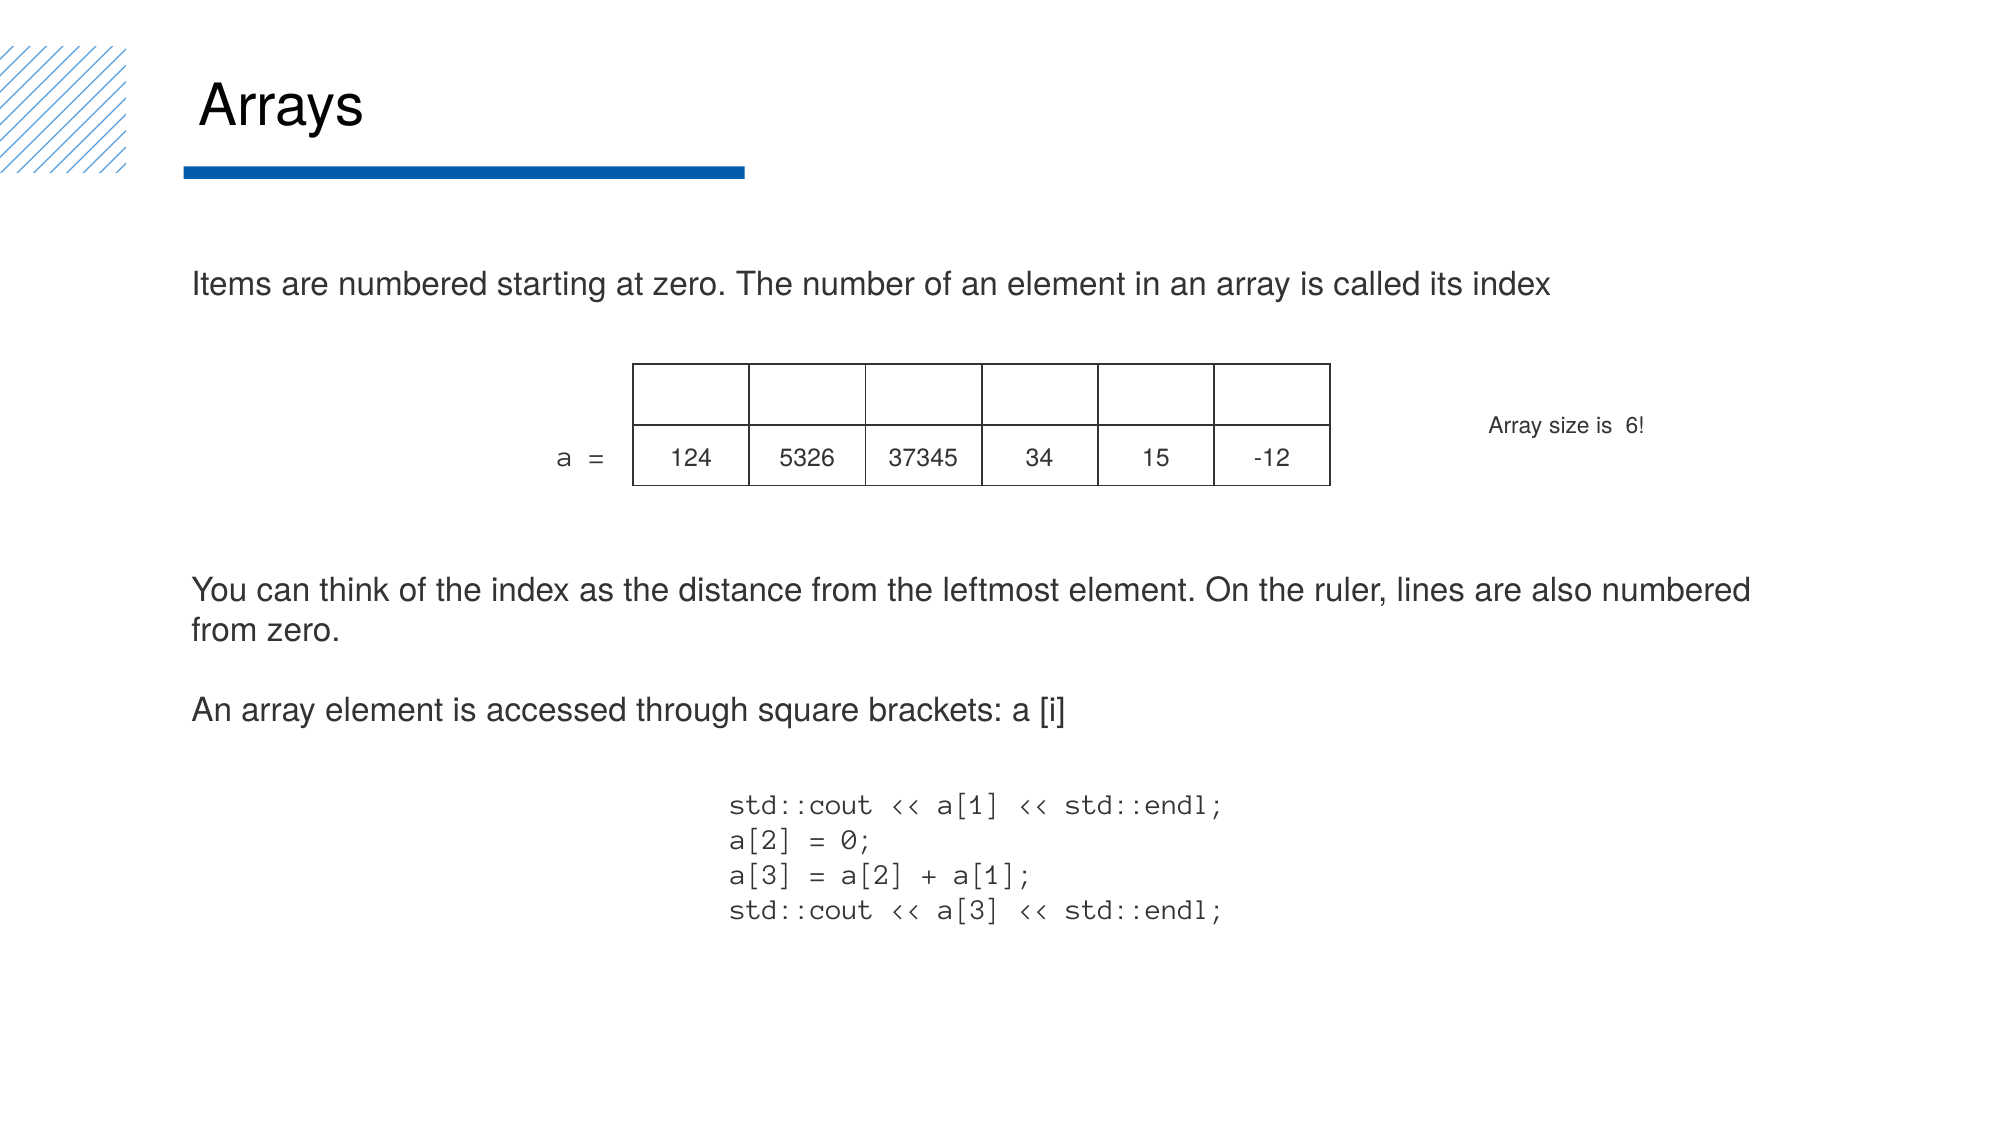

Arrays
Items are numbered starting at zero. The number of an element in an array is called its index
| 0 | 1 | 2 | 3 | 4 | 5 |
| --- | --- | --- | --- | --- | --- |
| 124 | 5326 | 37345 | 34 | 15 | -12 |
Array size is  6!
a =
You can think of the index as the distance from the leftmost element. On the ruler, lines are also numbered from zero.
An array element is accessed through square brackets: a [i]
std::cout << a[1] << std::endl;
a[2] = 0;
a[3] = a[2] + a[1];
std::cout << a[3] << std::endl;